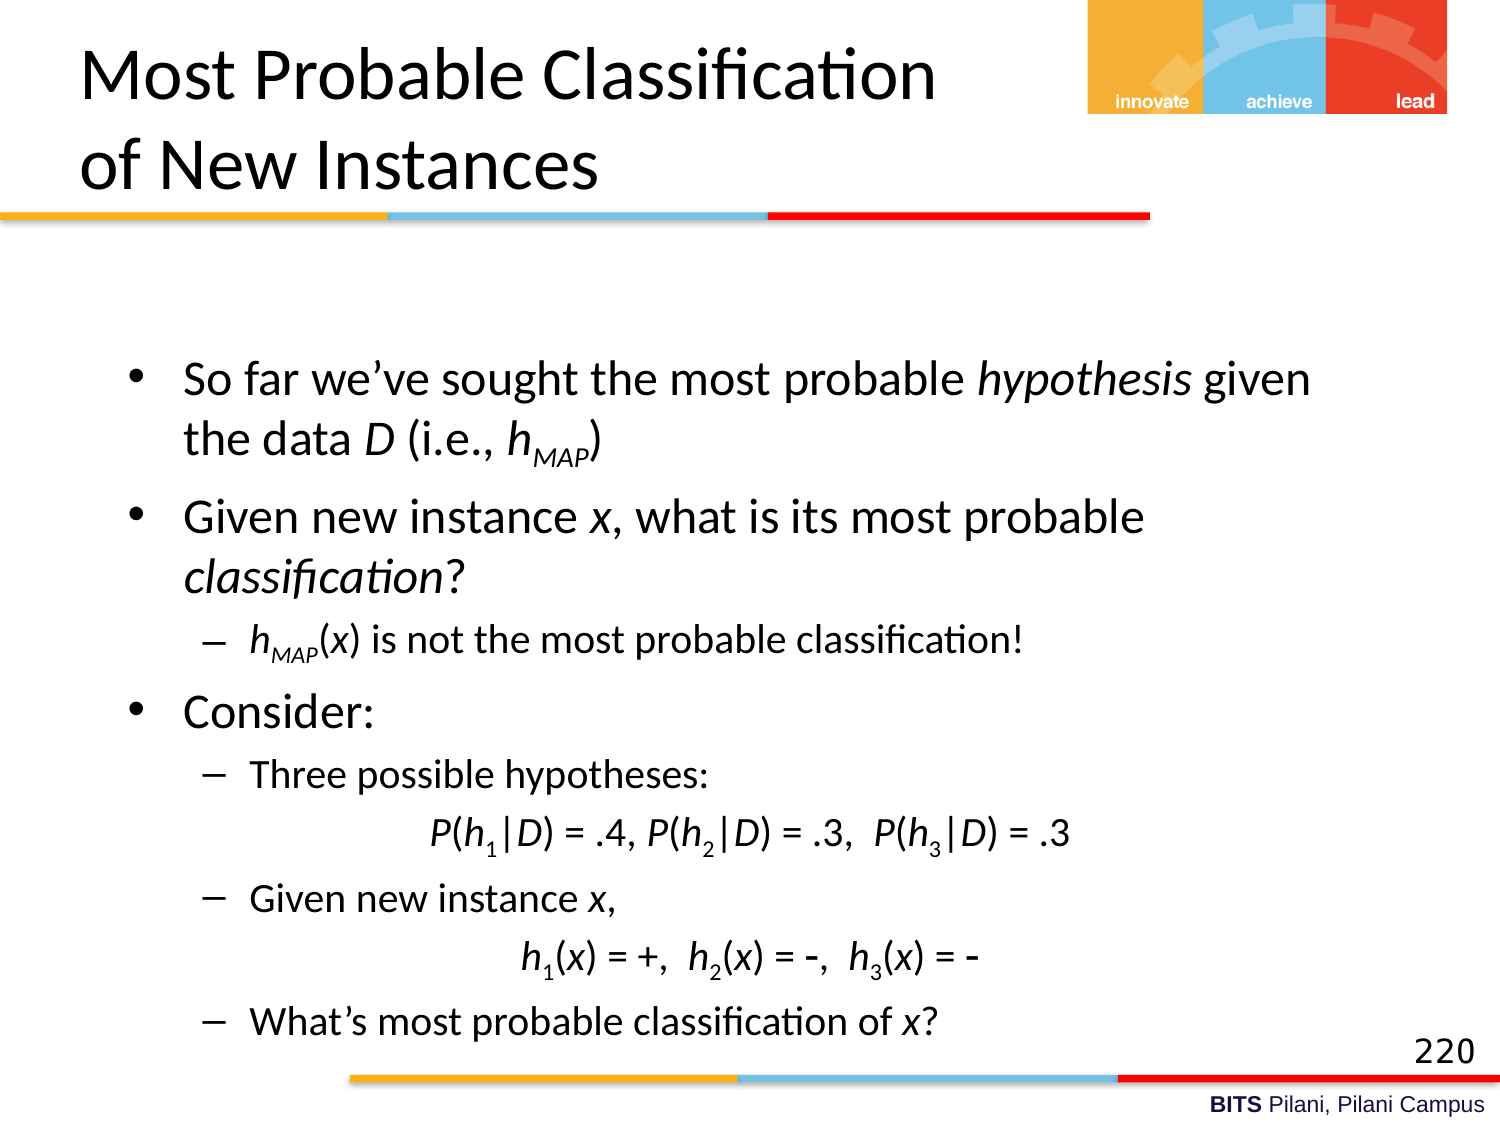

# Most Probable Classification of New Instances
So far we’ve sought the most probable hypothesis given the data D (i.e., hMAP)
Given new instance x, what is its most probable classification?
hMAP(x) is not the most probable classification!
Consider:
Three possible hypotheses:
P(h1|D) = .4, P(h2|D) = .3,  P(h3|D) = .3
Given new instance x,
h1(x) = +,  h2(x) = −,  h3(x) = −
What’s most probable classification of x?
220